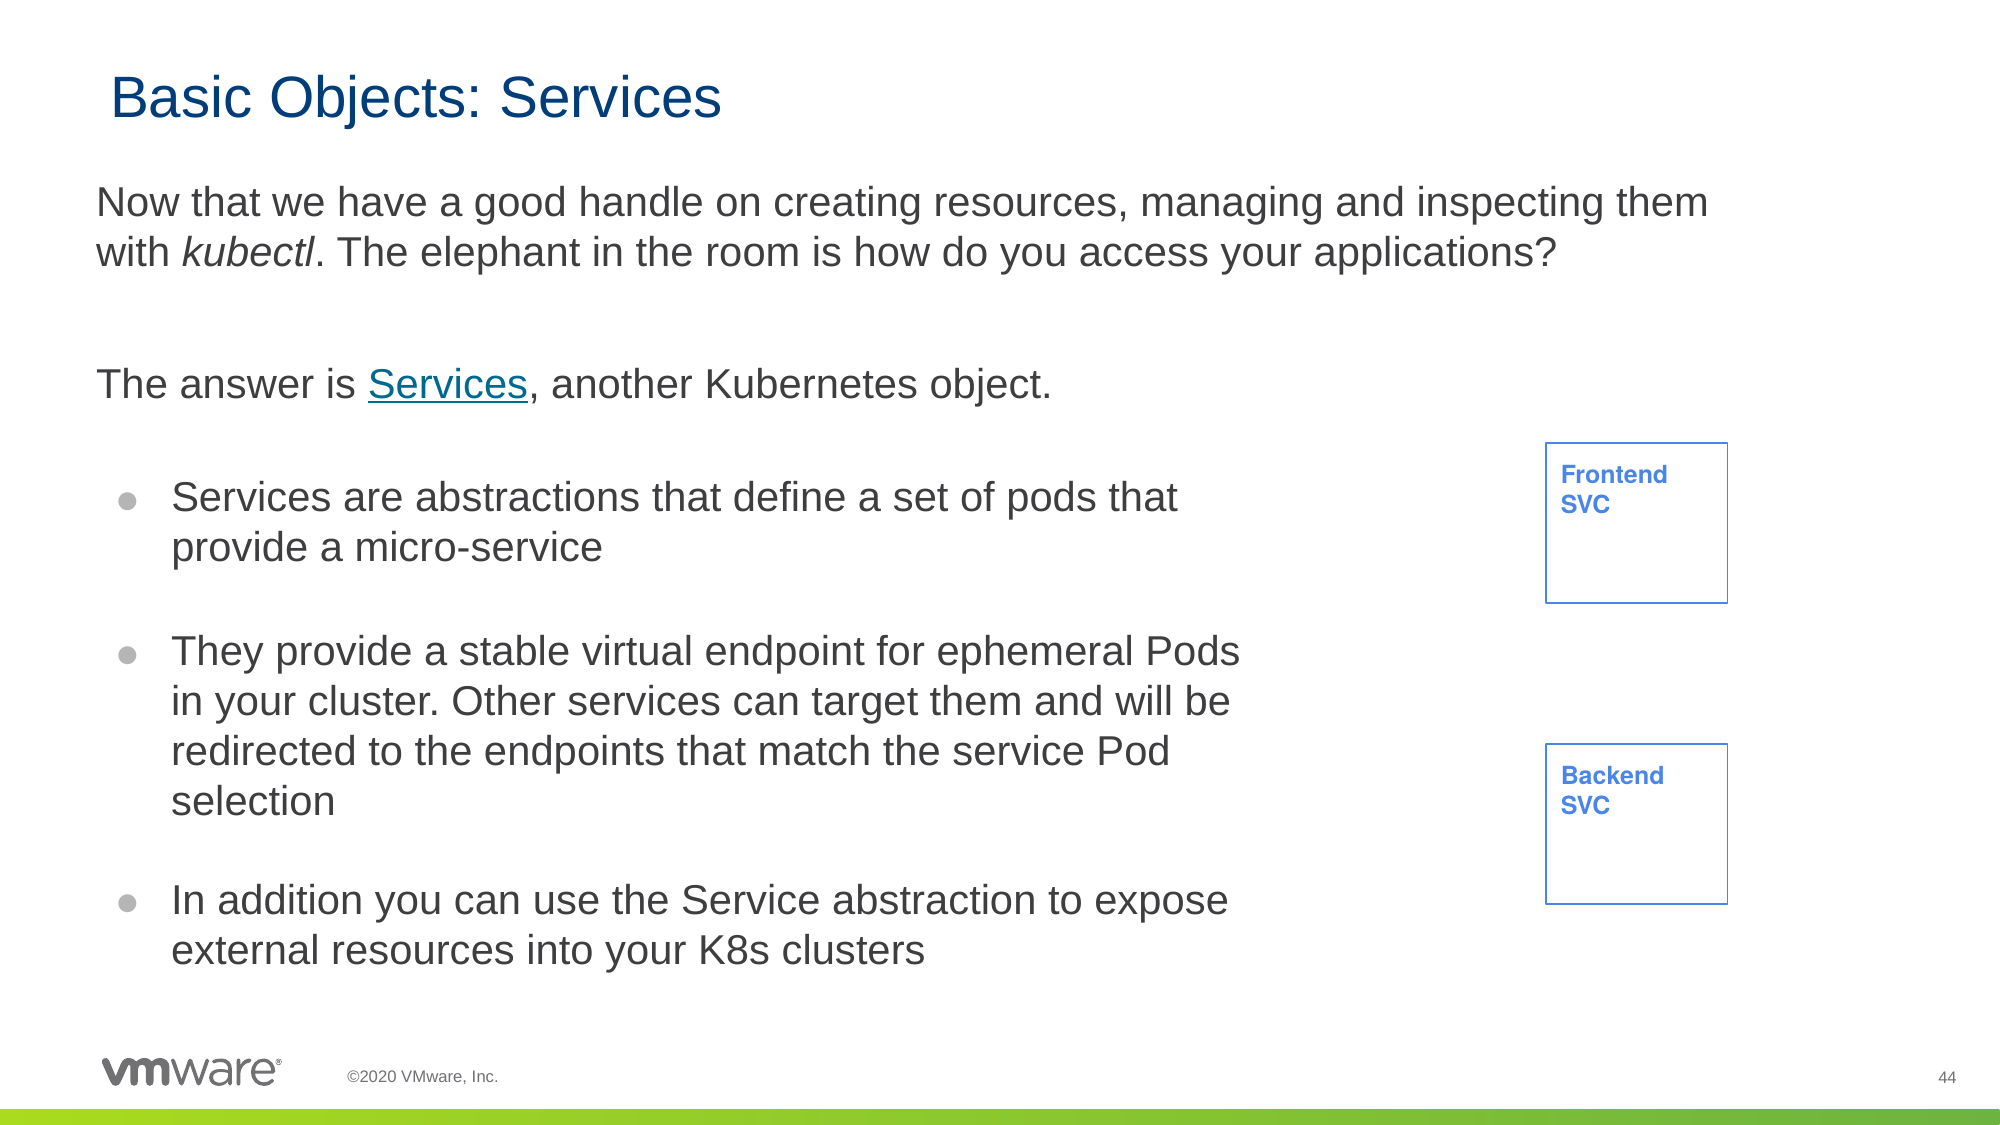

# Basic Objects: Services
Now that we have a good handle on creating resources, managing and inspecting them with kubectl. The elephant in the room is how do you access your applications?
The answer is Services, another Kubernetes object.
Frontend
SVC
Services are abstractions that define a set of pods that provide a micro-service
They provide a stable virtual endpoint for ephemeral Pods in your cluster. Other services can target them and will be redirected to the endpoints that match the service Pod selection
Backend
SVC
In addition you can use the Service abstraction to expose external resources into your K8s clusters